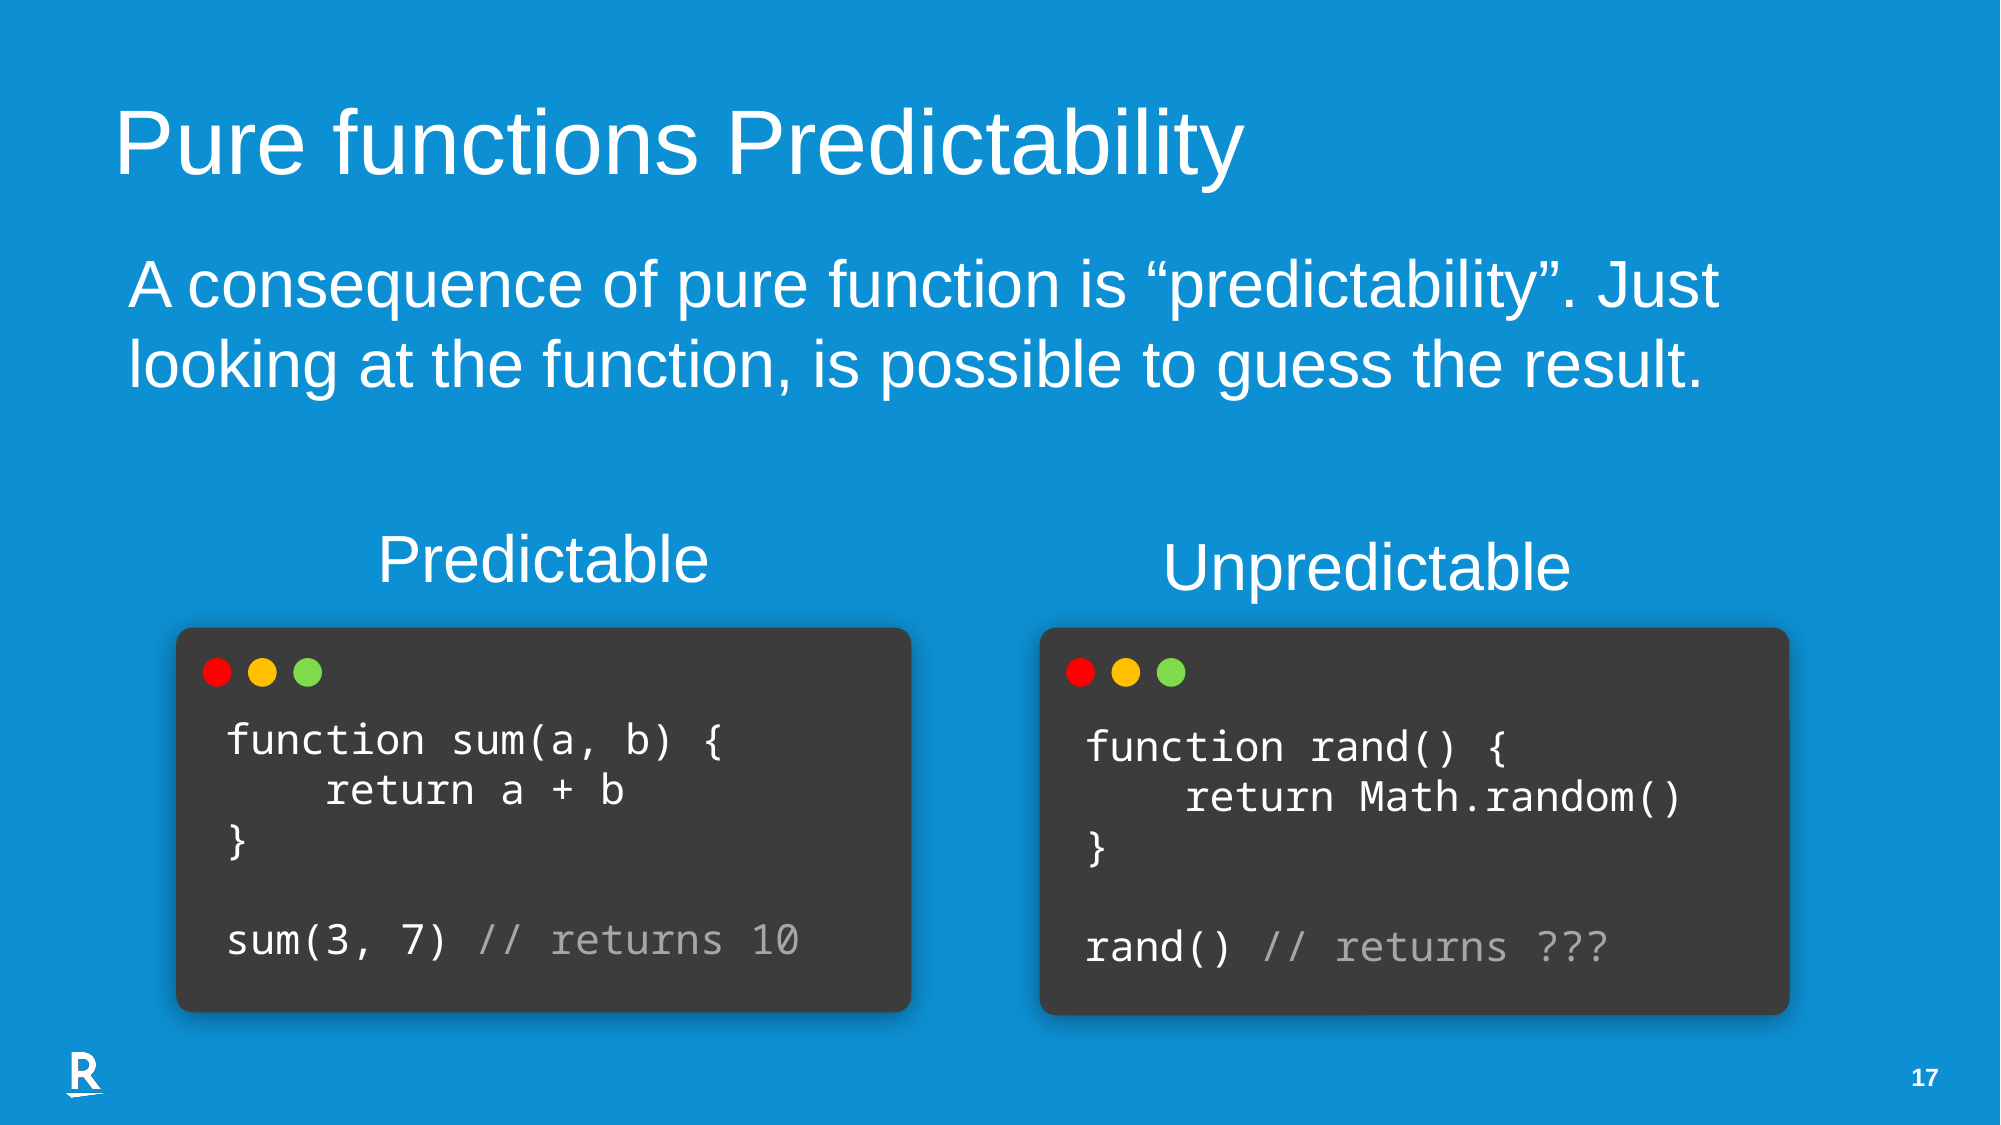

Pure functions Predictability
A consequence of pure function is “predictability”. Just looking at the function, is possible to guess the result.
Predictable
Unpredictable

function rand() {
    return Math.random()
}

rand() // returns ???

function sum(a, b) {
    return a + b
}

sum(3, 7) // returns 10